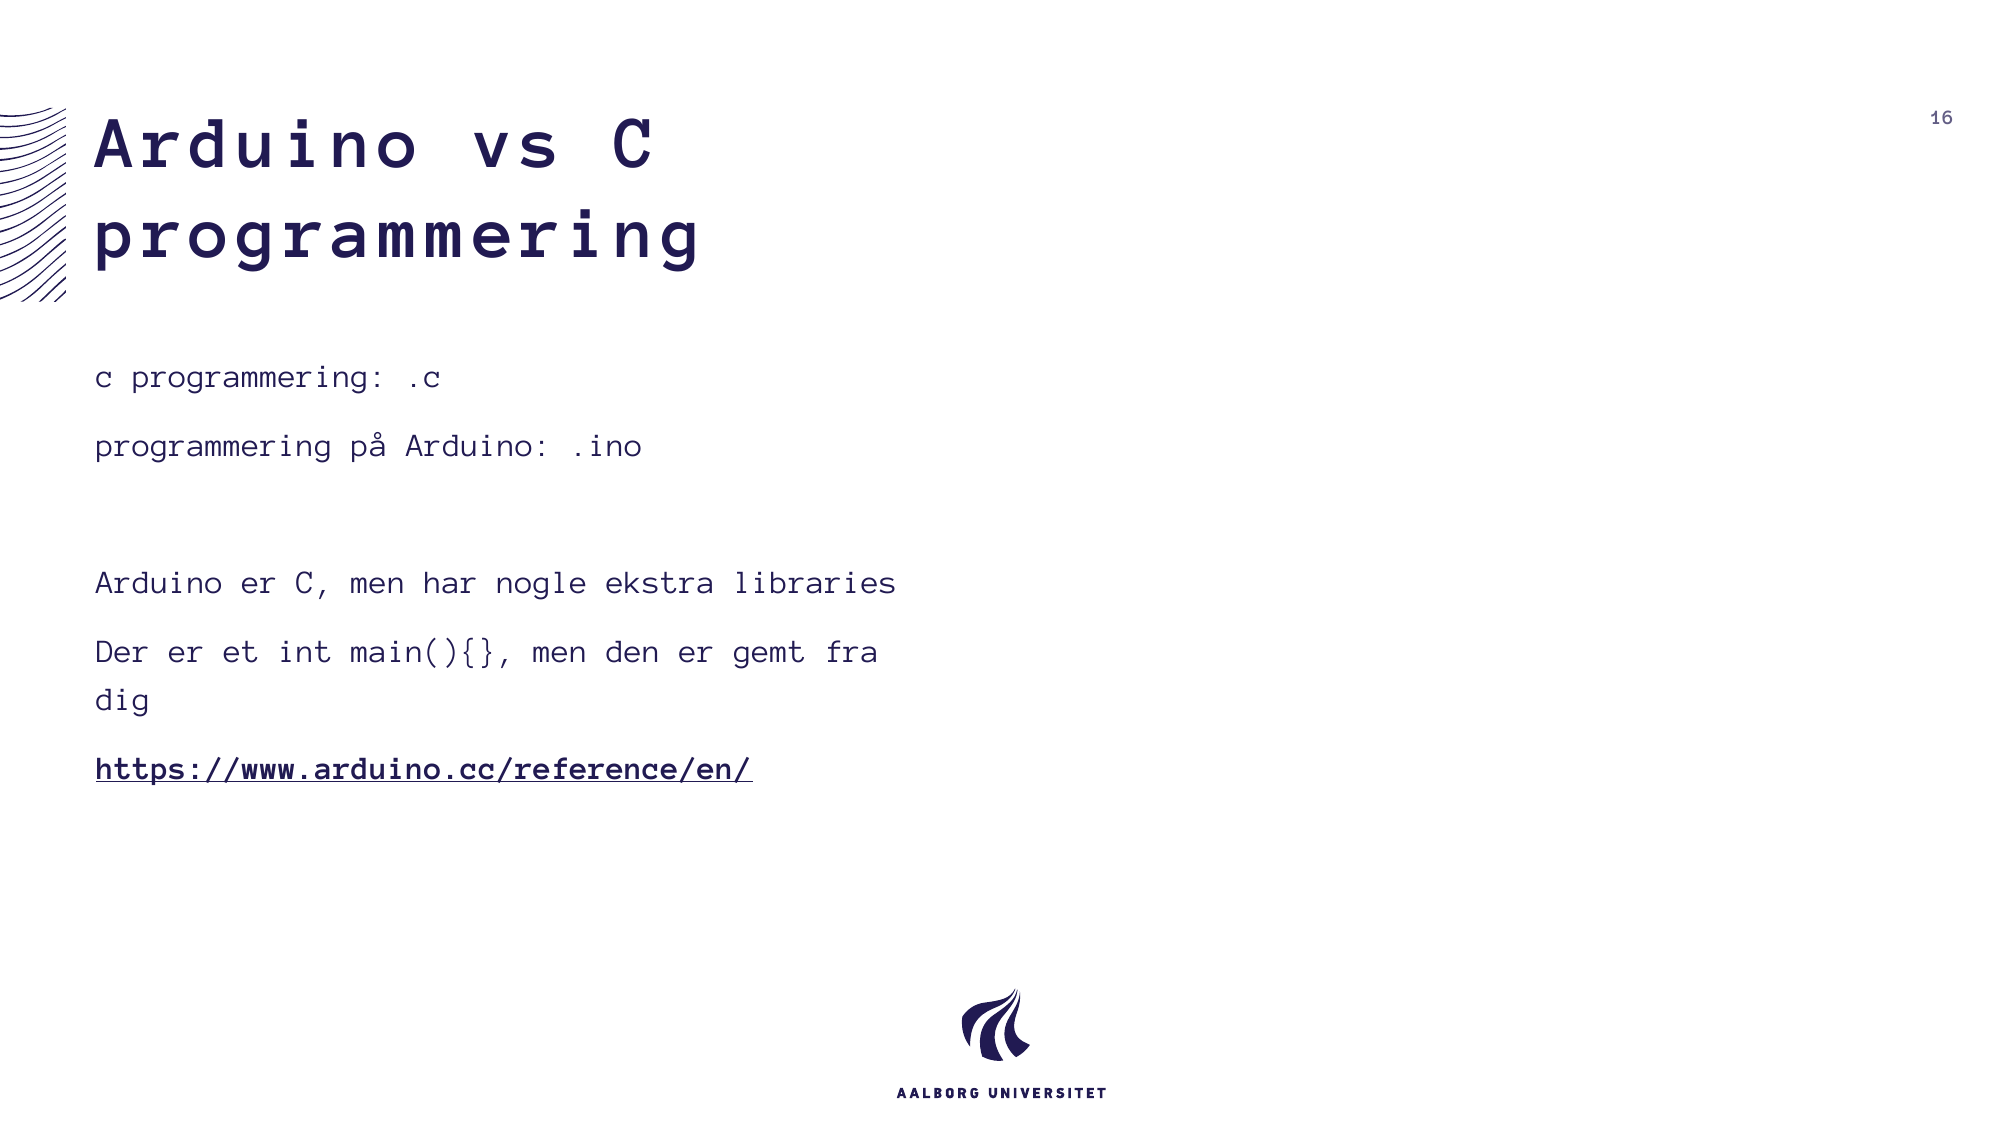

# Arduino vs C programmering
16
c programmering: .c
programmering på Arduino: .ino

Arduino er C, men har nogle ekstra libraries
Der er et int main(){}, men den er gemt fra dig
https://www.arduino.cc/reference/en/